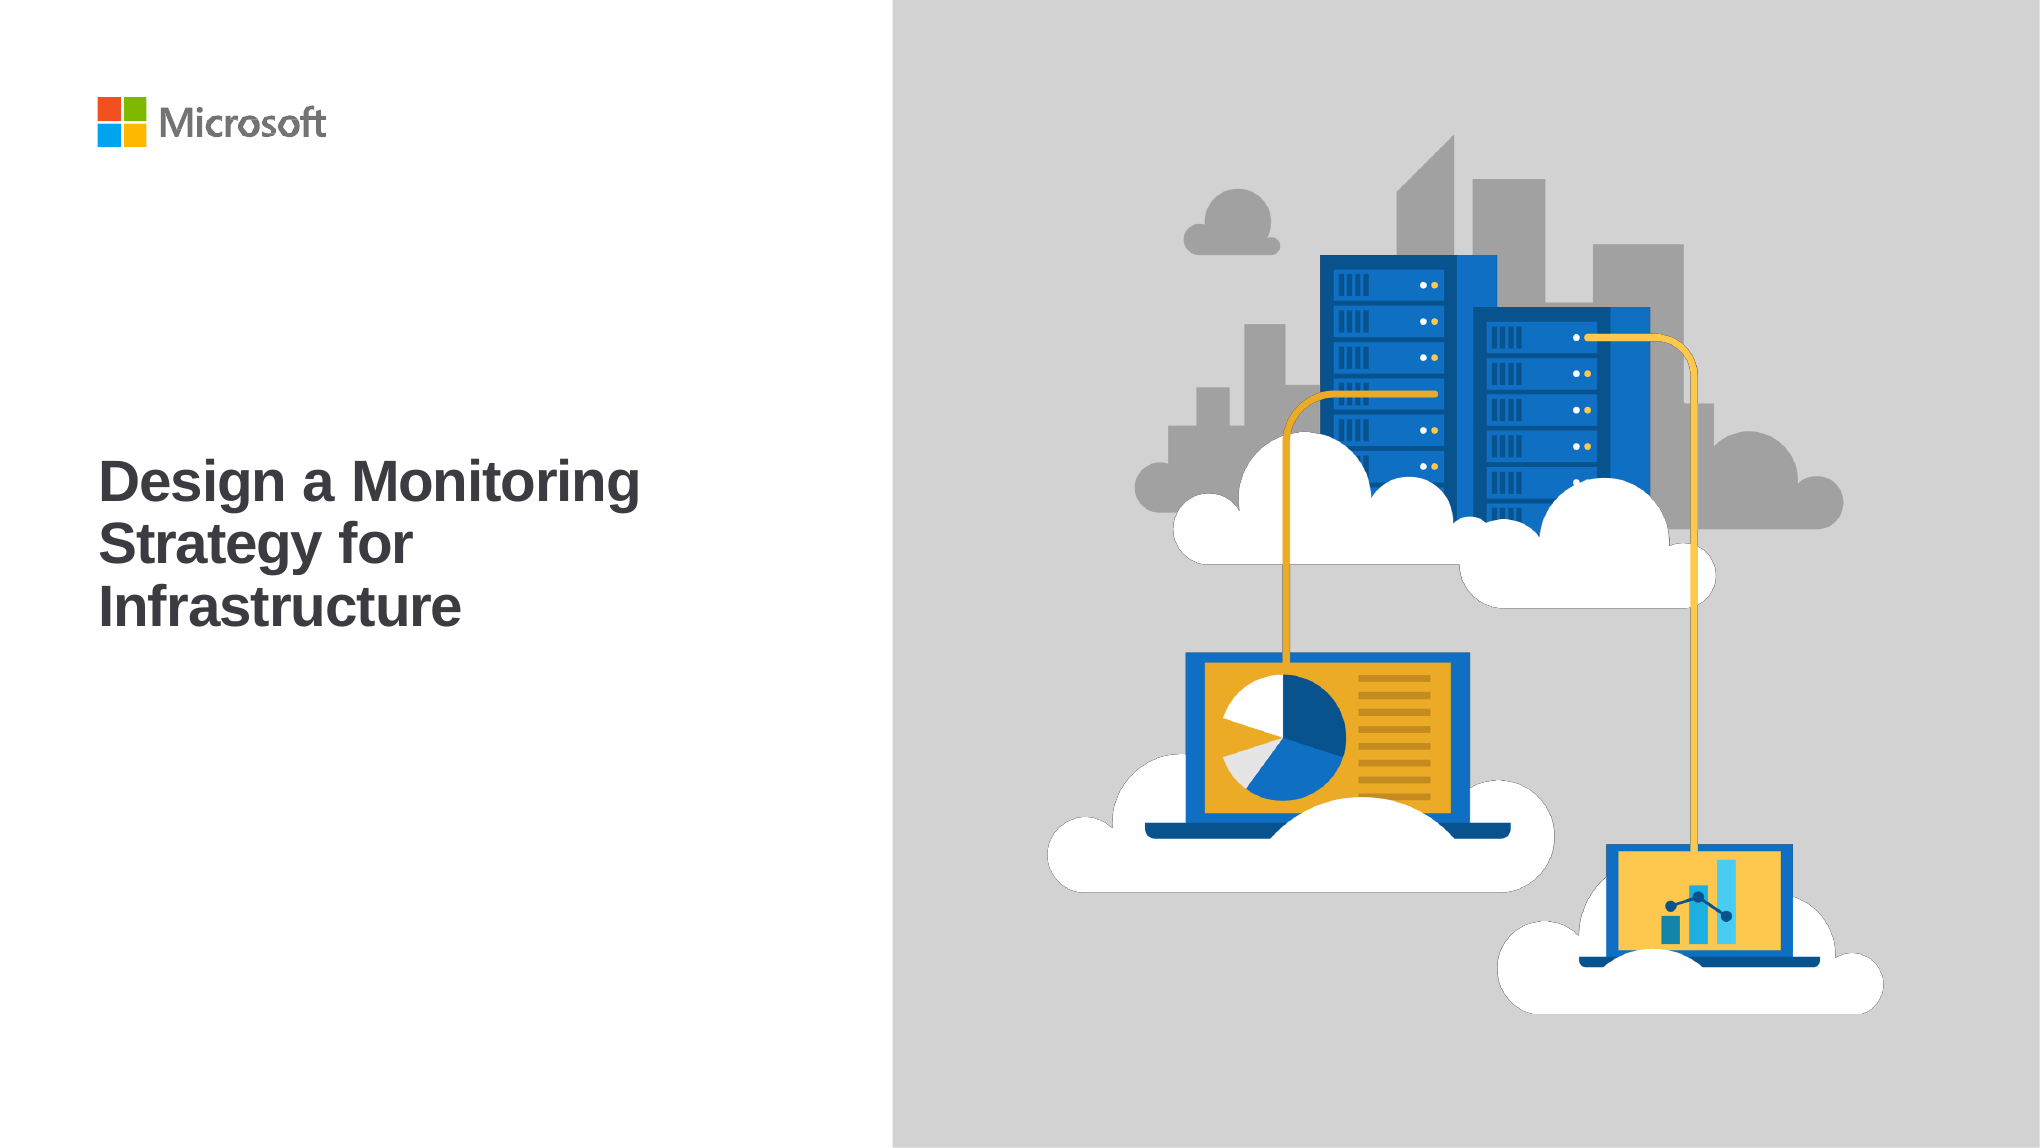

# Design a Monitoring  Strategy for Infrastructure